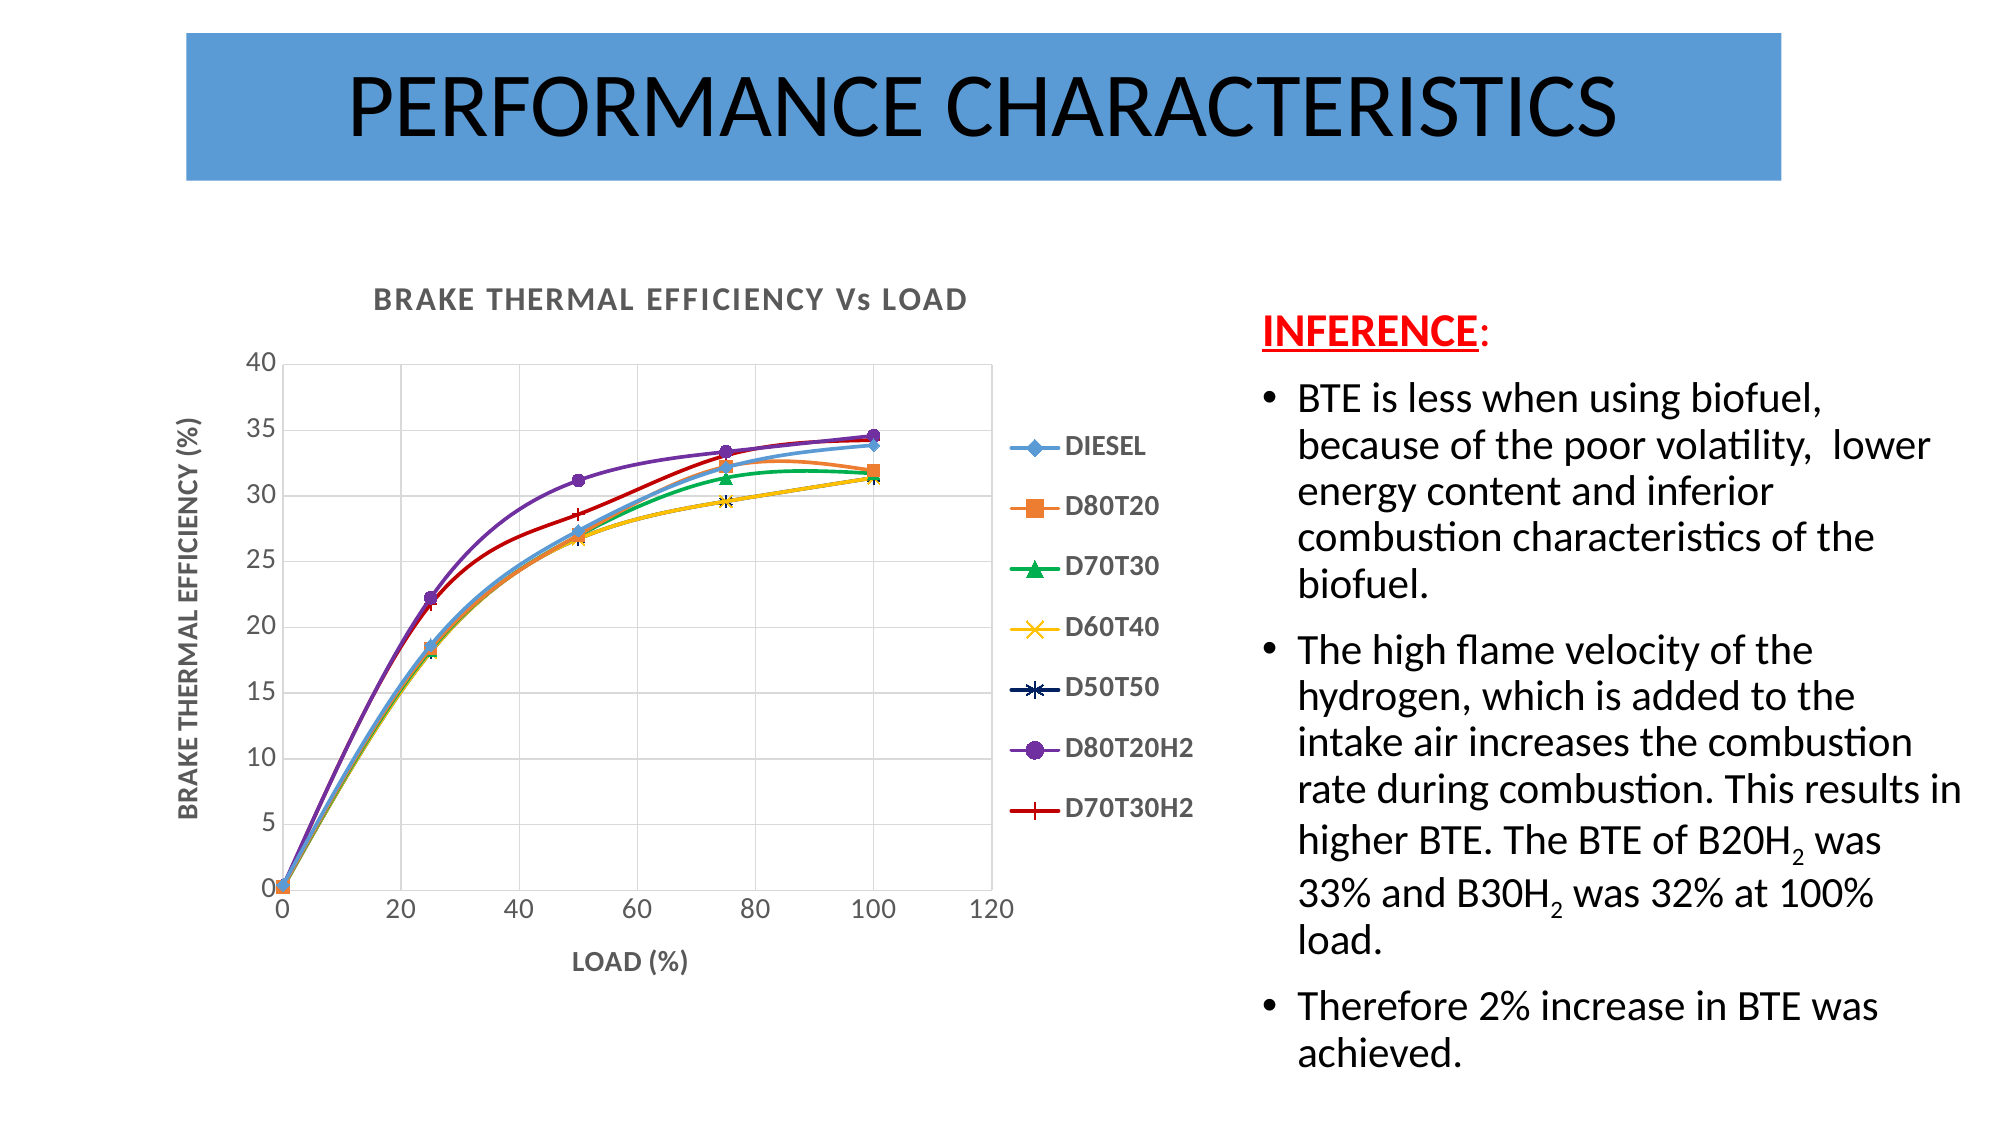

# PERFORMANCE CHARACTERISTICS

### Chart: BRAKE THERMAL EFFICIENCY Vs LOAD

| Category | DIESEL | D80T20 | D70T30 | D60T40 | D50T50 | D80T20H2 | D70T30H2 |
|---|---|---|---|---|---|---|---|
INFERENCE:
BTE is less when using biofuel, because of the poor volatility,  lower energy content and inferior combustion characteristics of the biofuel.
The high flame velocity of the hydrogen, which is added to the intake air increases the combustion rate during combustion. This results in higher BTE. The BTE of B20H2 was 33% and B30H2 was 32% at 100% load.
Therefore 2% increase in BTE was achieved.